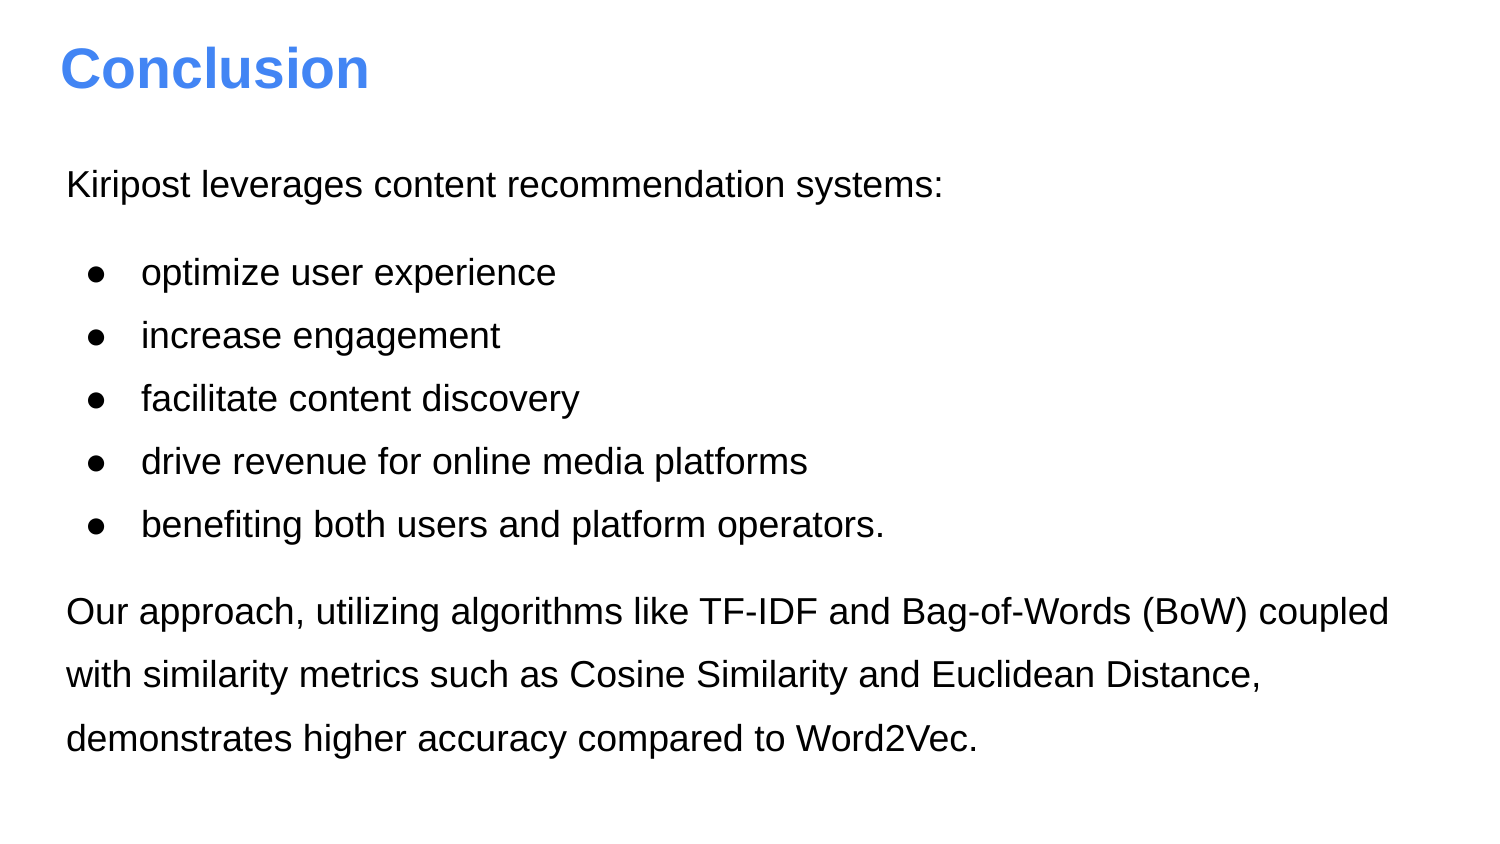

# Conclusion
Kiripost leverages content recommendation systems:
optimize user experience
increase engagement
facilitate content discovery
drive revenue for online media platforms
benefiting both users and platform operators.
Our approach, utilizing algorithms like TF-IDF and Bag-of-Words (BoW) coupled with similarity metrics such as Cosine Similarity and Euclidean Distance, demonstrates higher accuracy compared to Word2Vec.